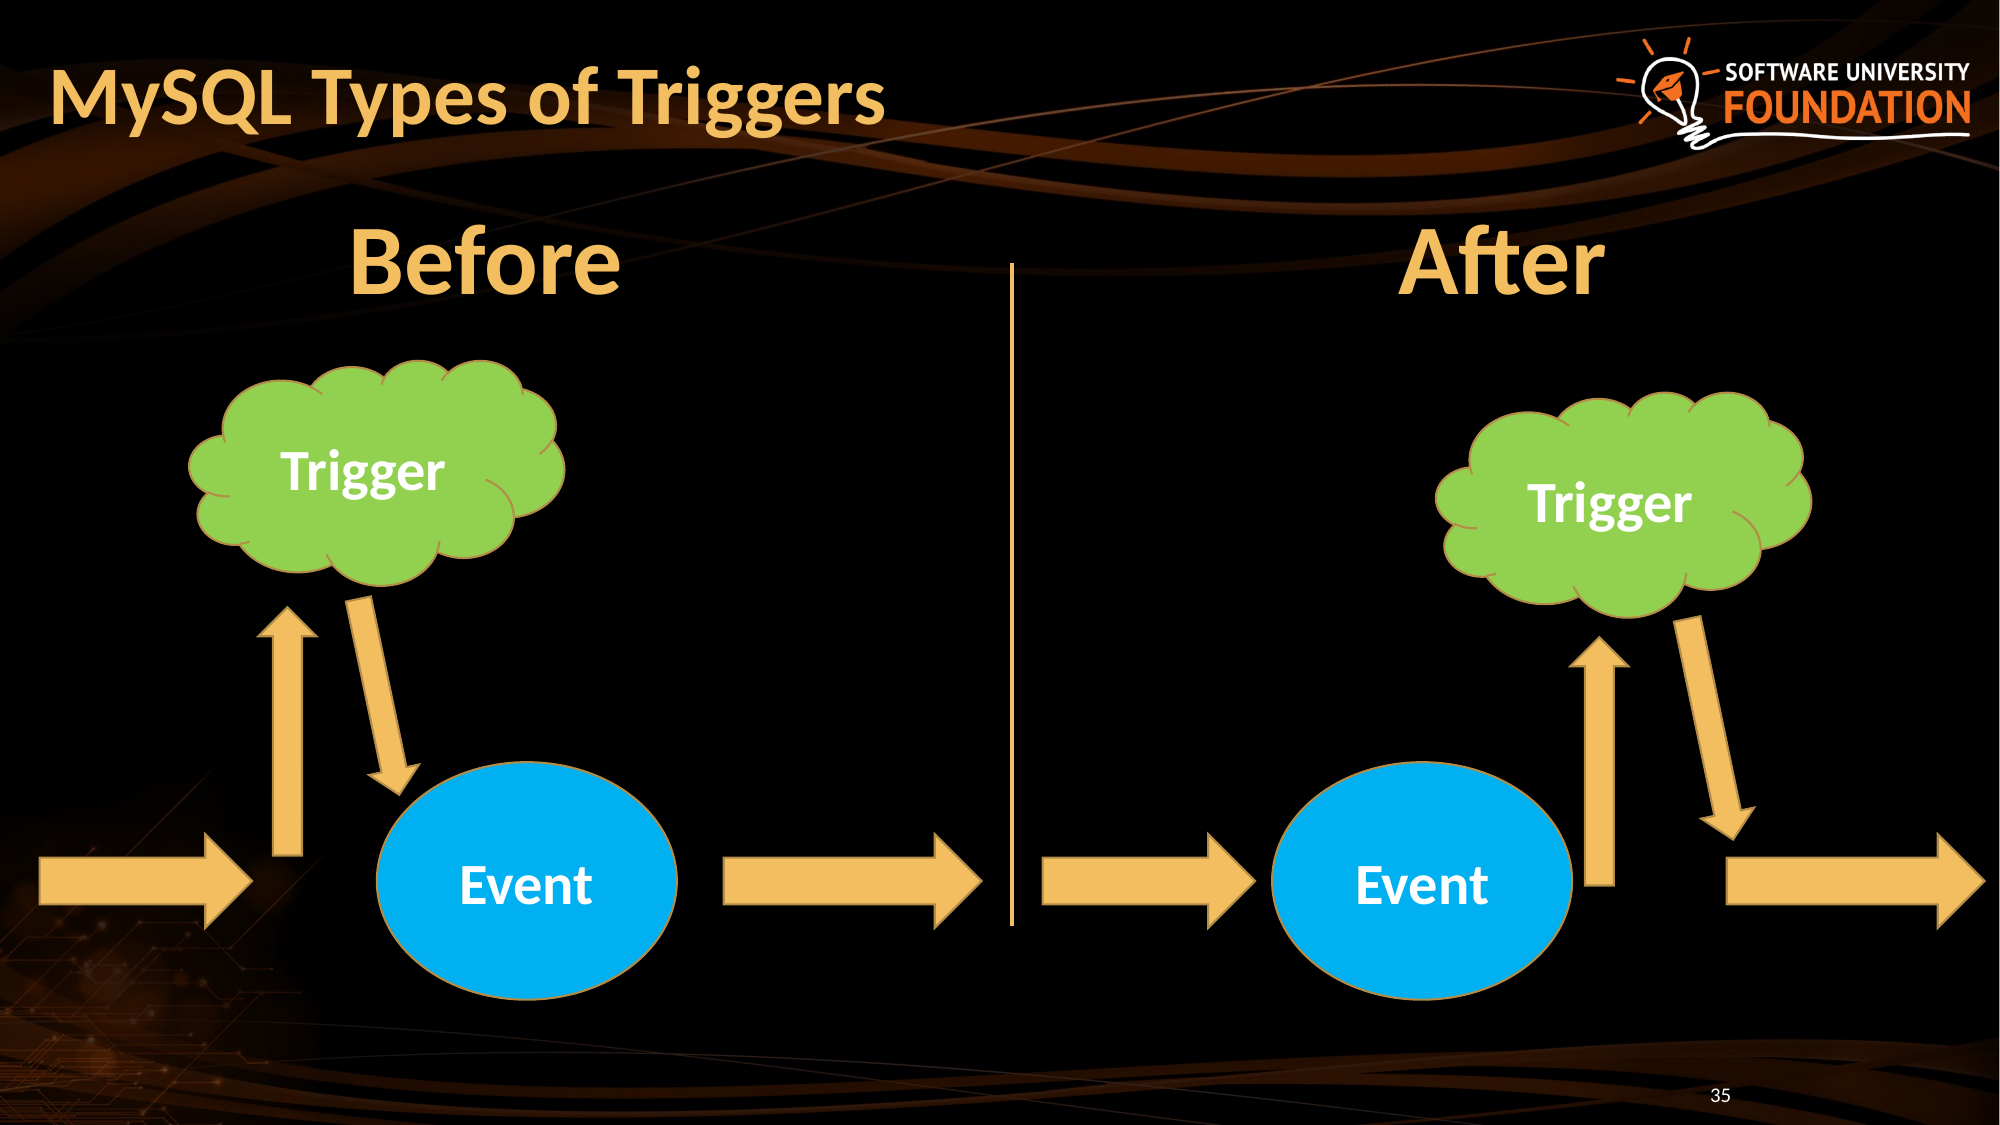

# MySQL Types of Triggers
Before

After

Trigger
Trigger

Event
Event

35